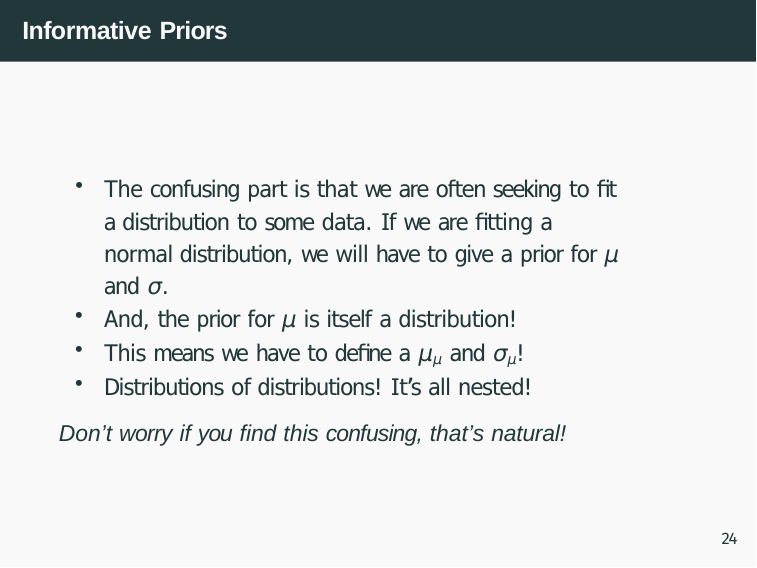

# Informative Priors
The confusing part is that we are often seeking to fit a distribution to some data. If we are fitting a normal distribution, we will have to give a prior for µ and σ.
And, the prior for µ is itself a distribution!
This means we have to define a µµ and σµ!
Distributions of distributions! It’s all nested!
Don’t worry if you find this confusing, that’s natural!
24